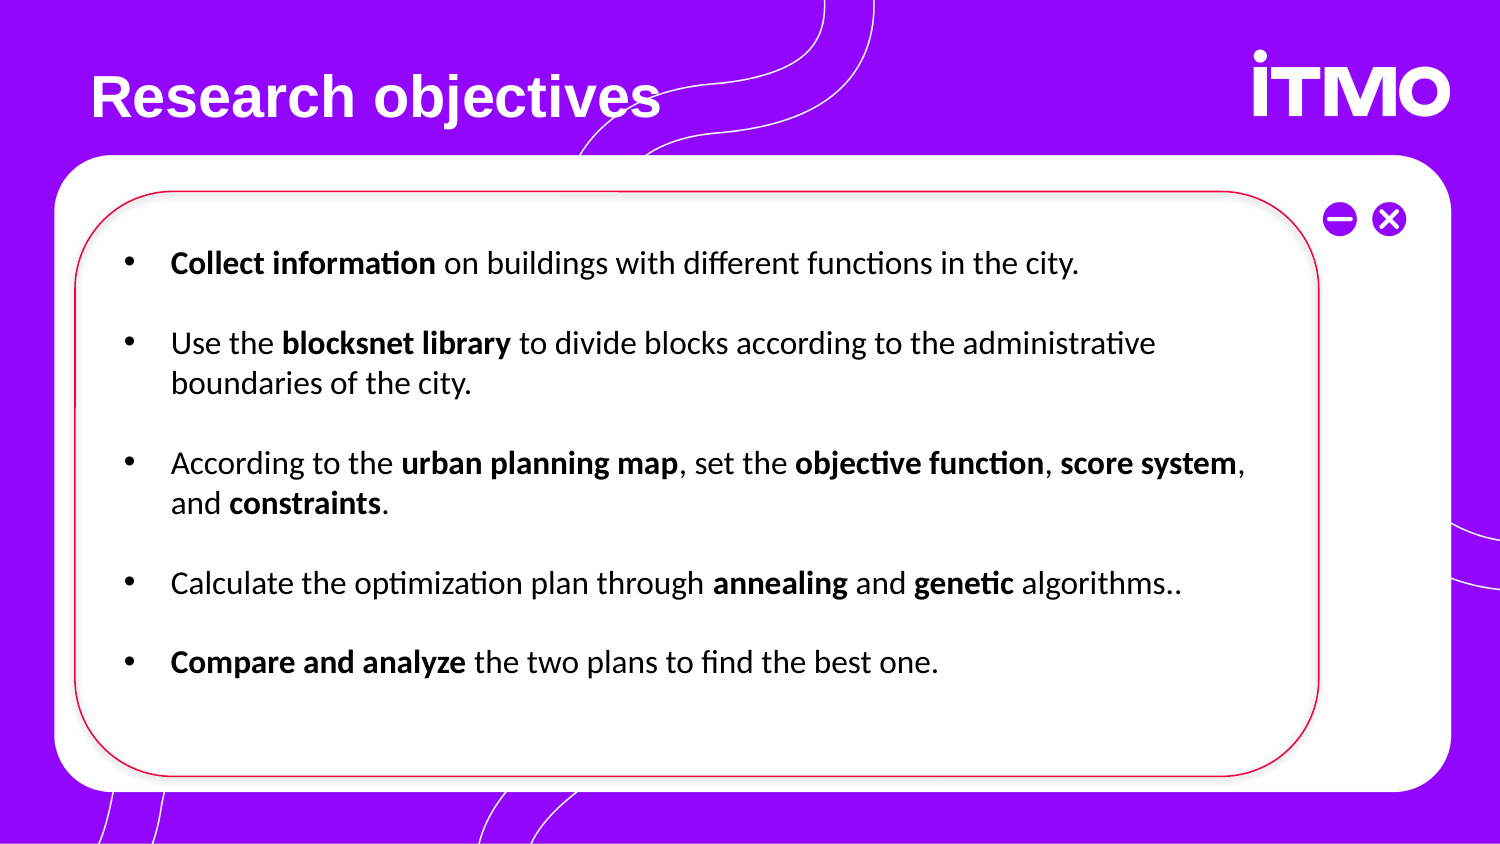

# Research objectives

Collect information on buildings with different functions in the city.

Use the blocksnet library to divide blocks according to the administrative boundaries of the city.

According to the urban planning map, set the objective function, score system, and constraints.

Calculate the optimization plan through annealing and genetic algorithms..

Compare and analyze the two plans to find the best one.